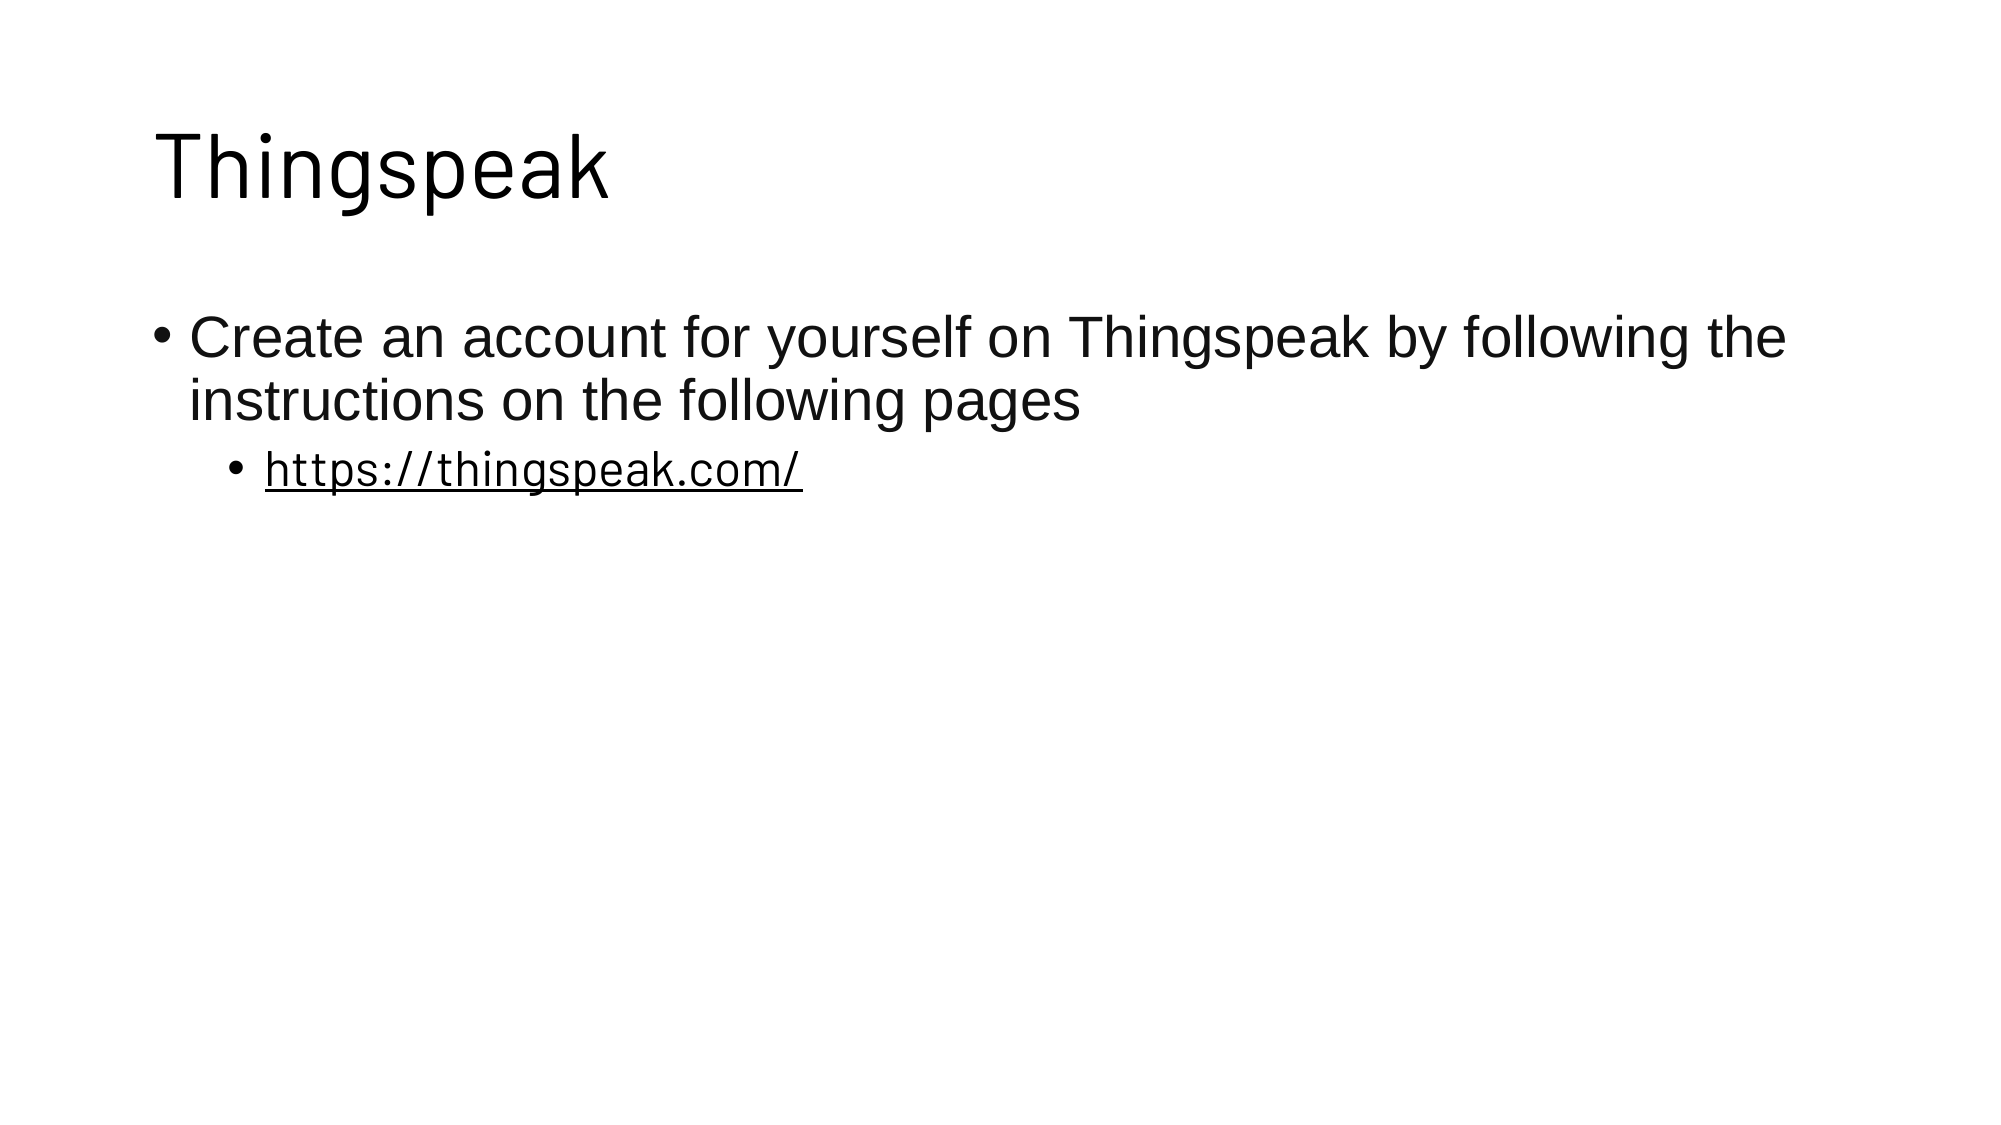

# Thingspeak
Create an account for yourself on Thingspeak by following the instructions on the following pages
https://thingspeak.com/